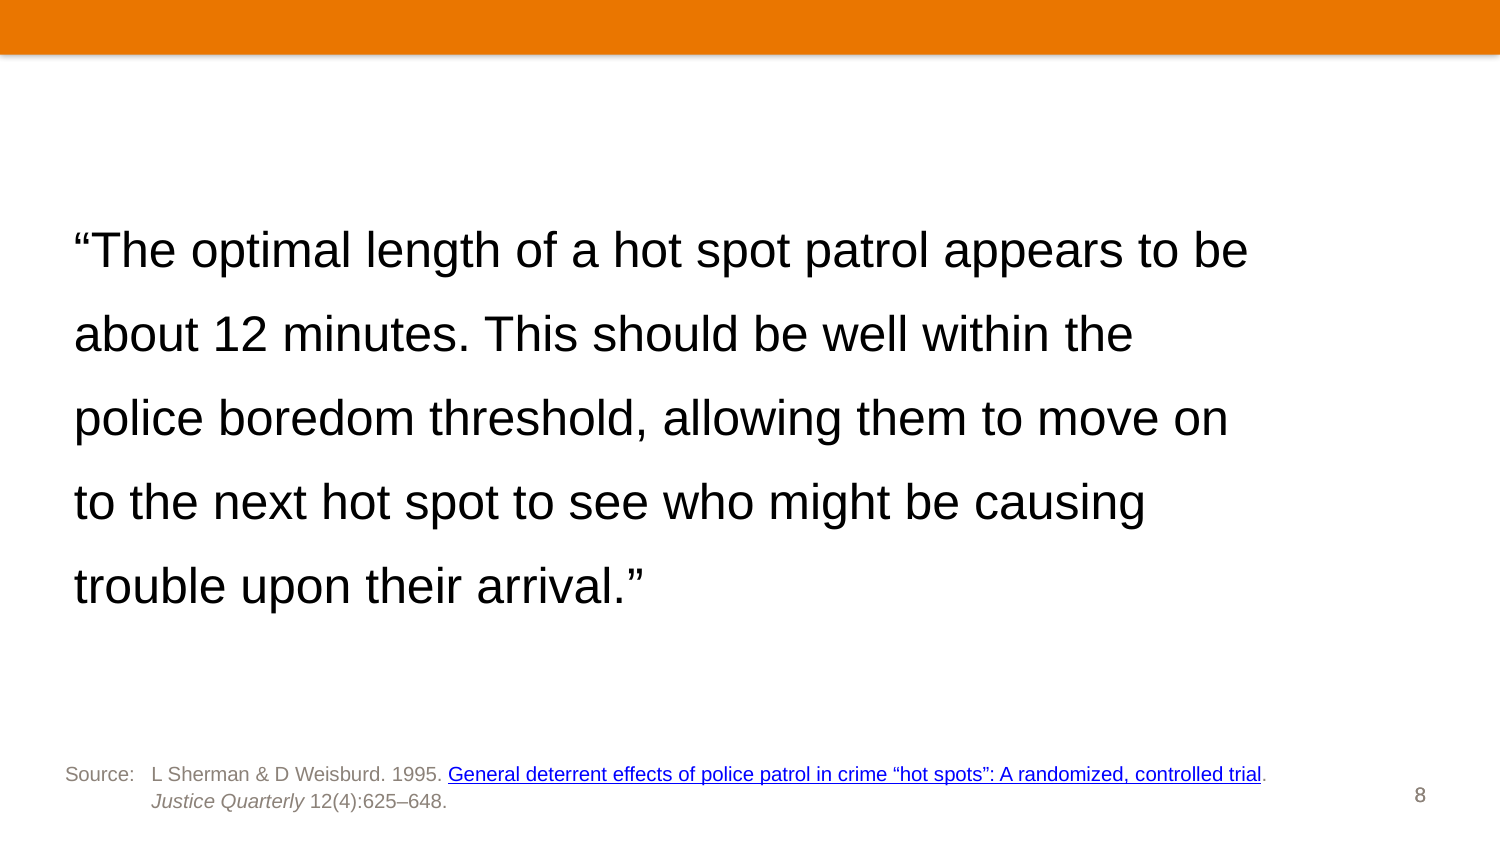

“The optimal length of a hot spot patrol appears to be about 12 minutes. This should be well within the police boredom threshold, allowing them to move on to the next hot spot to see who might be causing trouble upon their arrival.”
Source:	L Sherman & D Weisburd. 1995. General deterrent effects of police patrol in crime “hot spots”: A randomized, controlled trial. Justice Quarterly 12(4):625–648.